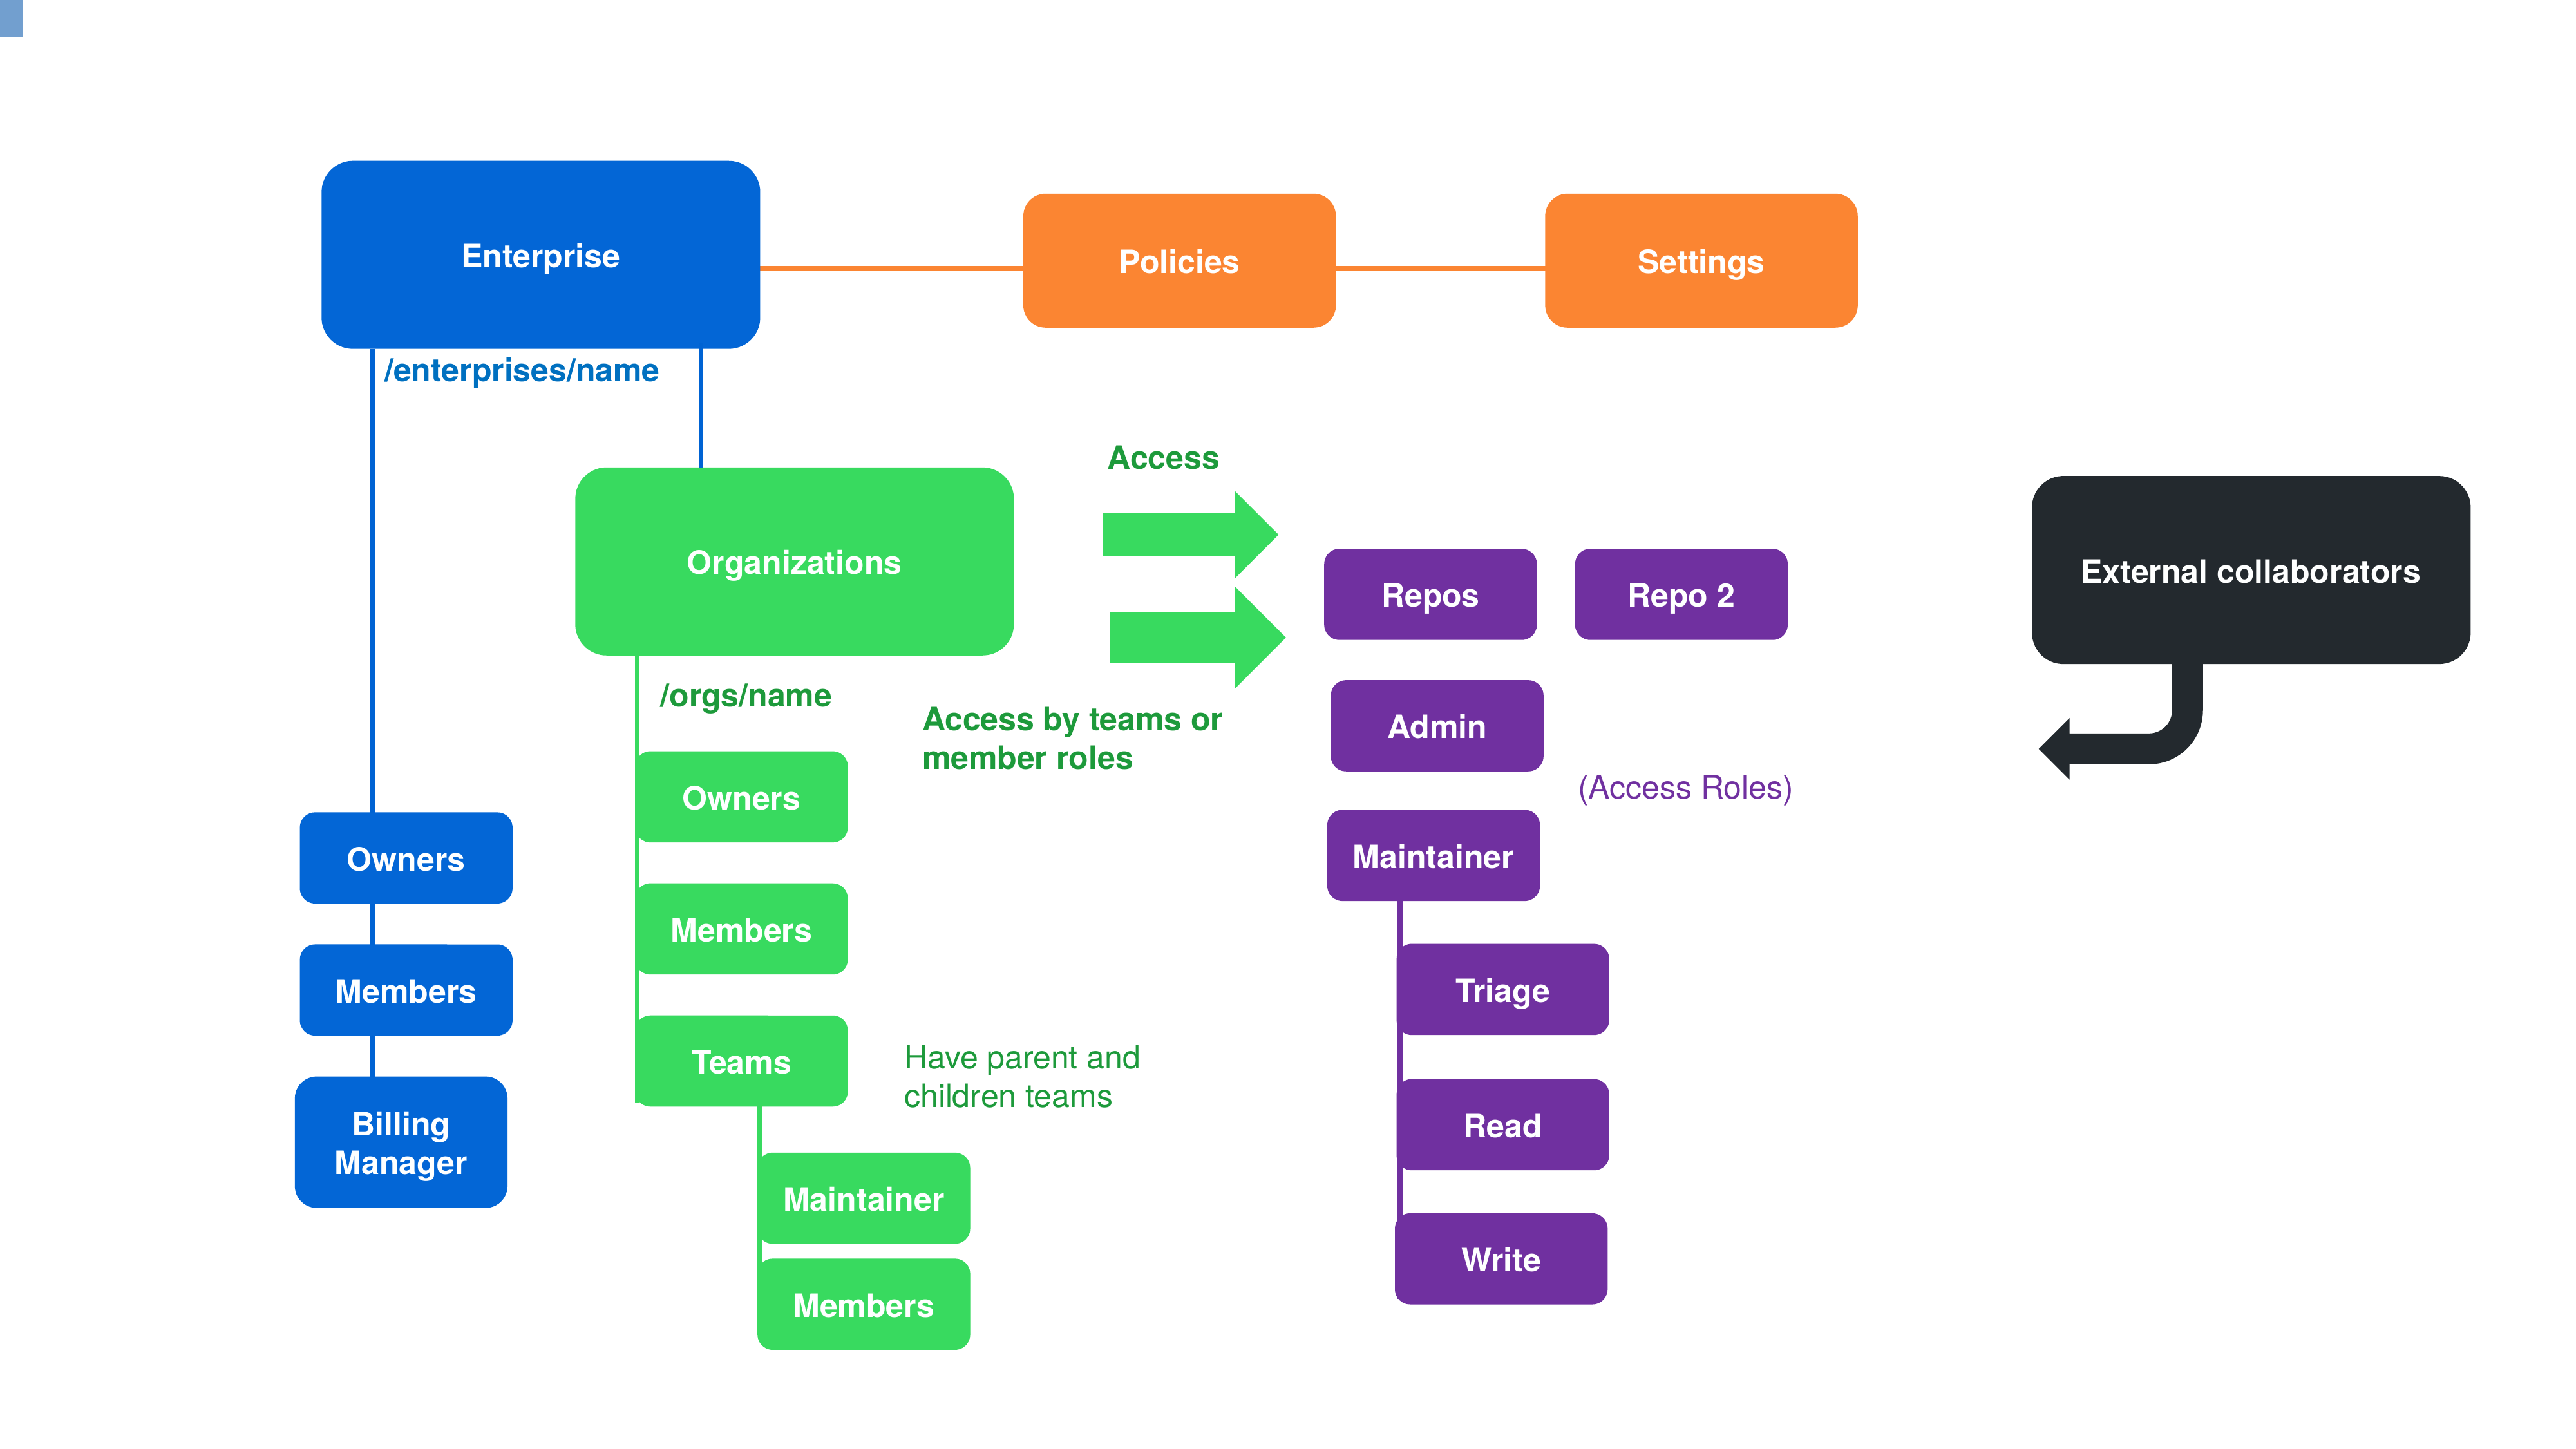

Enterprise
Policies
Settings
/enterprises/name
Access
Organizations
External collaborators

Repos
Repo 2

/orgs/name
Admin
Access by teams or member roles
Owners
(Access Roles)
Maintainer
Owners
Members
Triage
Members
Teams
Have parent and children teams
Billing Manager
Read
Maintainer
Write
Members